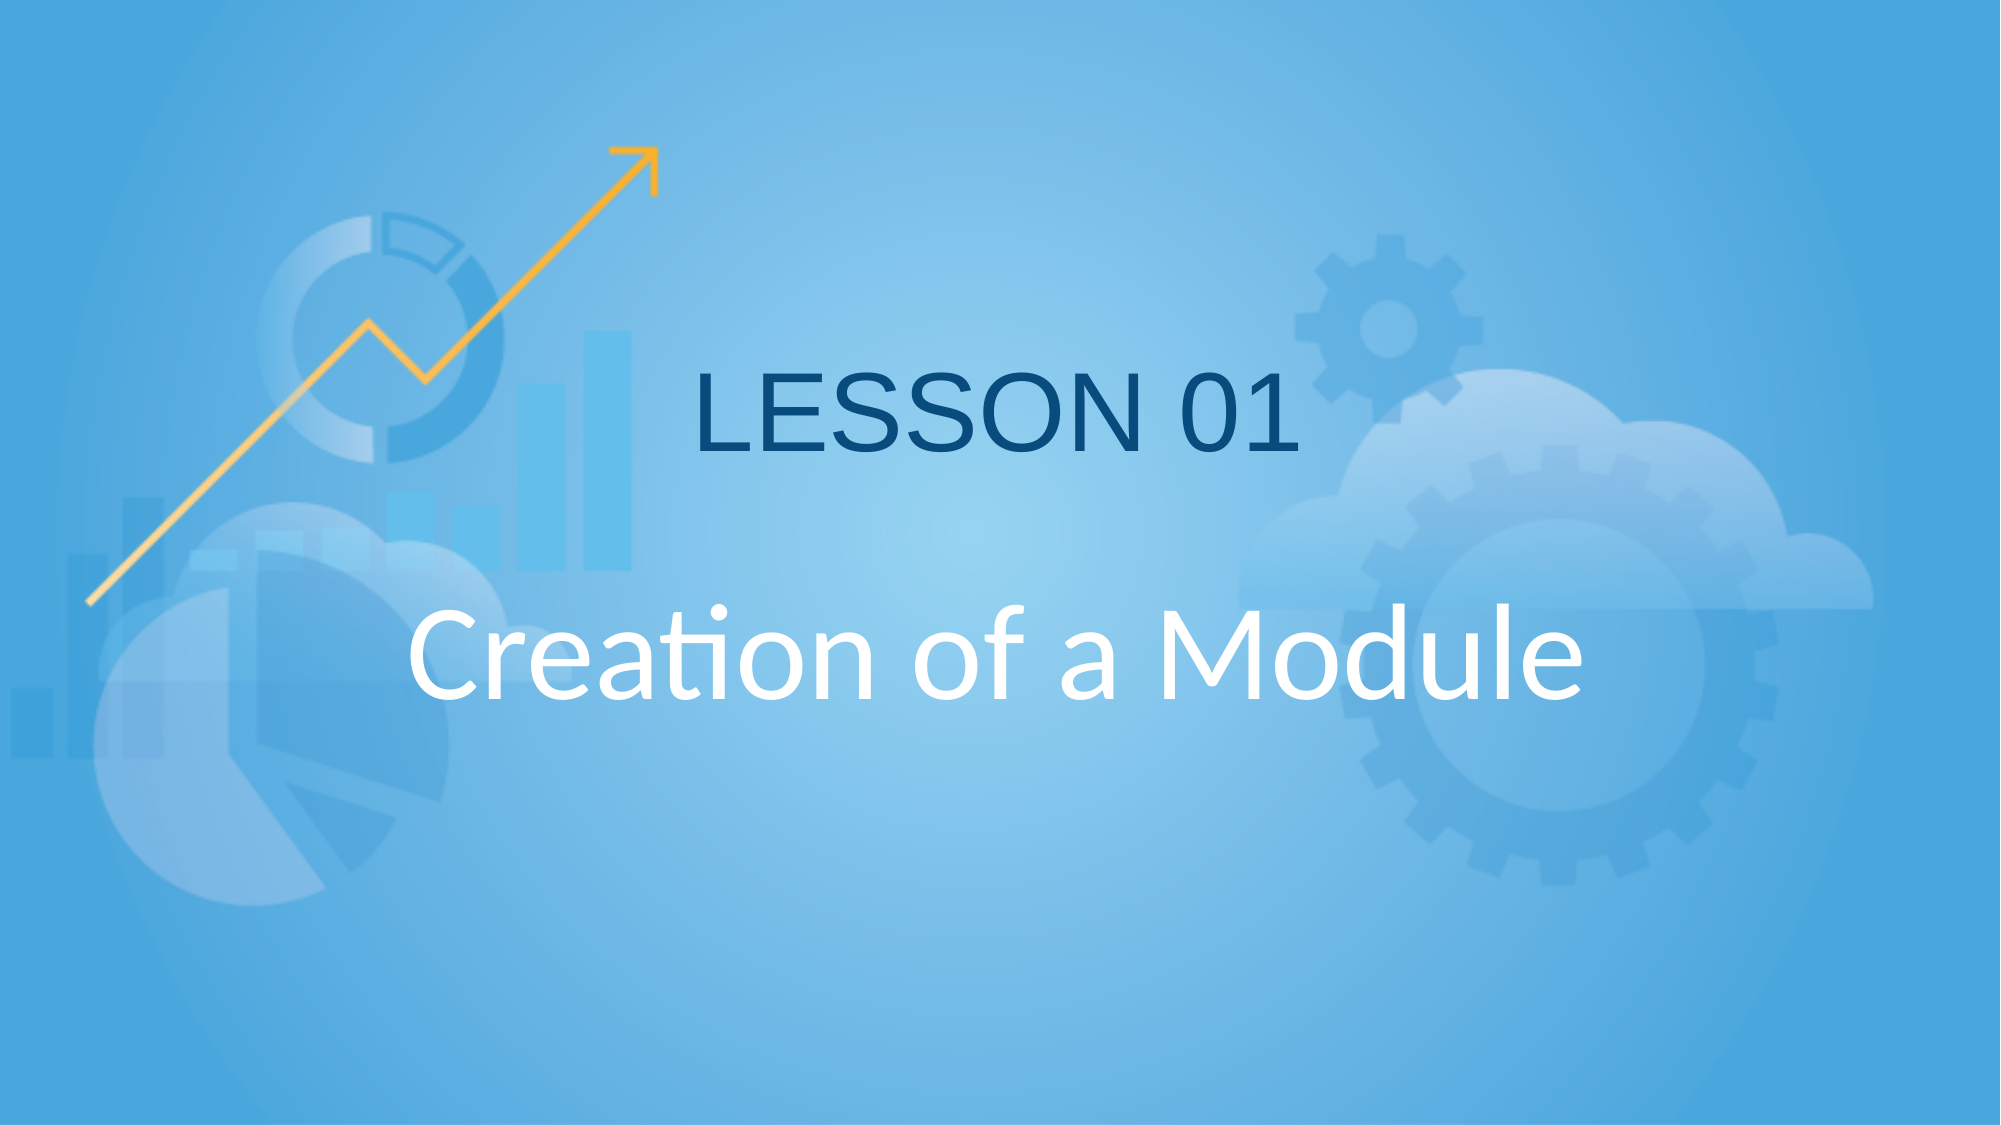

# LESSON 01
Creation of a Module